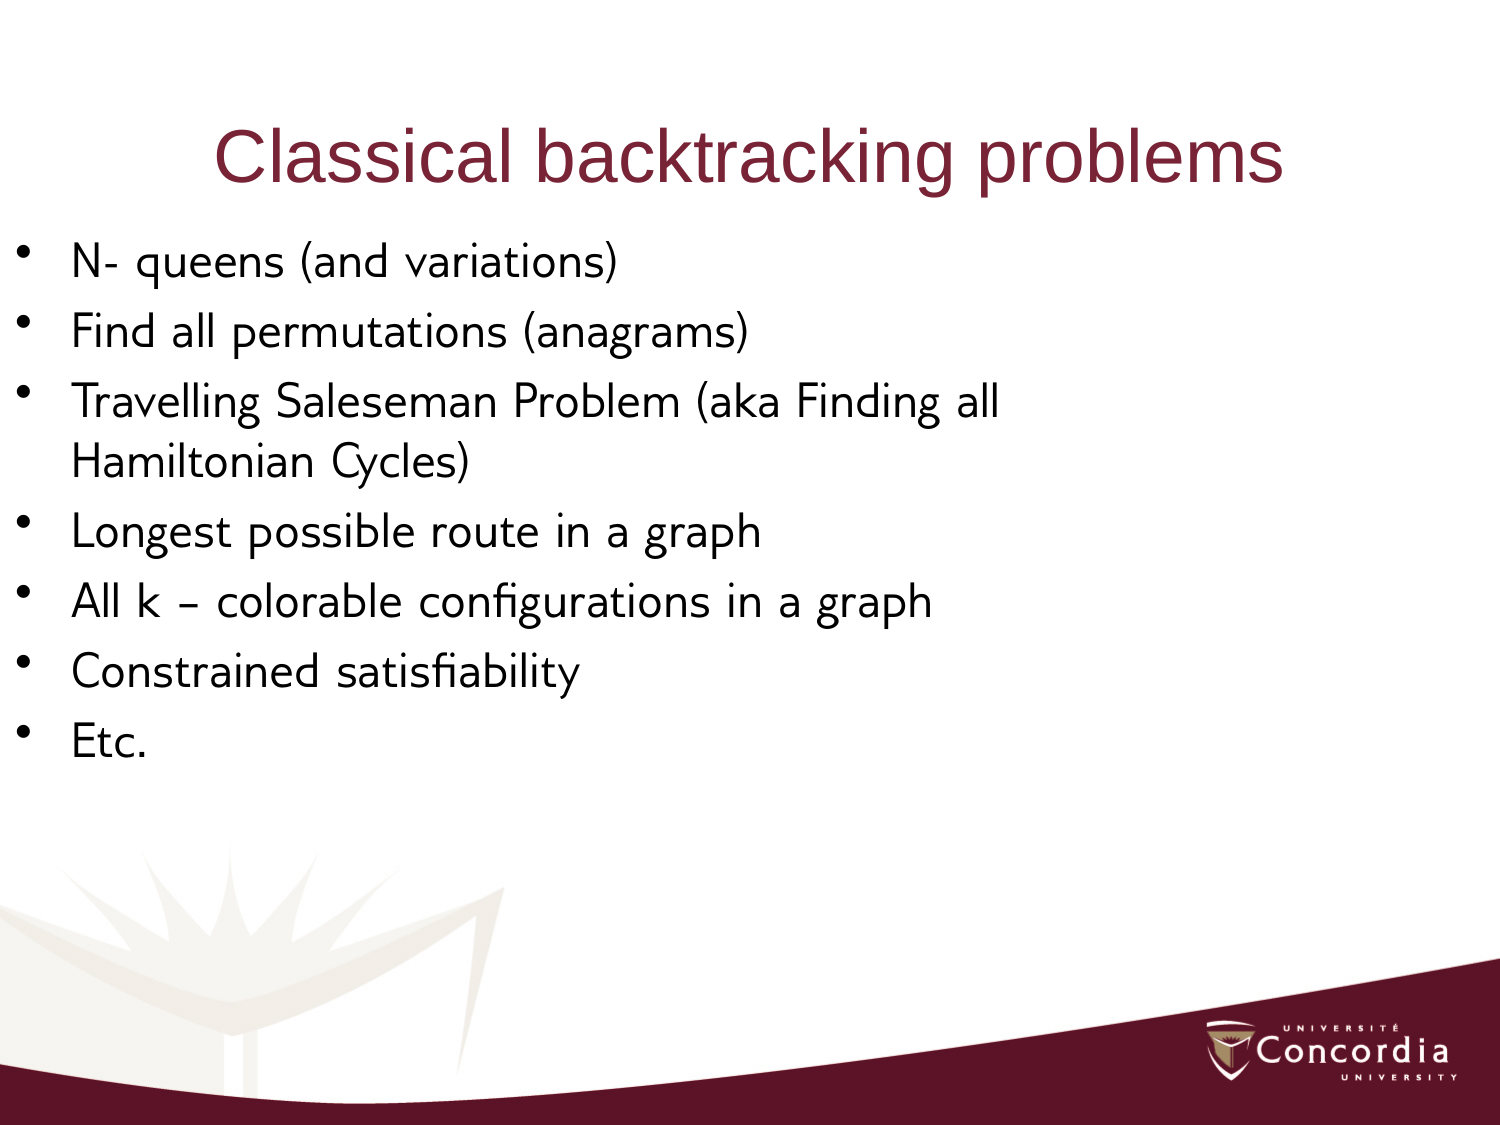

# Classical backtracking problems
N- queens (and variations)
Find all permutations (anagrams)
Travelling Saleseman Problem (aka Finding all Hamiltonian Cycles)
Longest possible route in a graph
All k – colorable configurations in a graph
Constrained satisfiability
Etc.